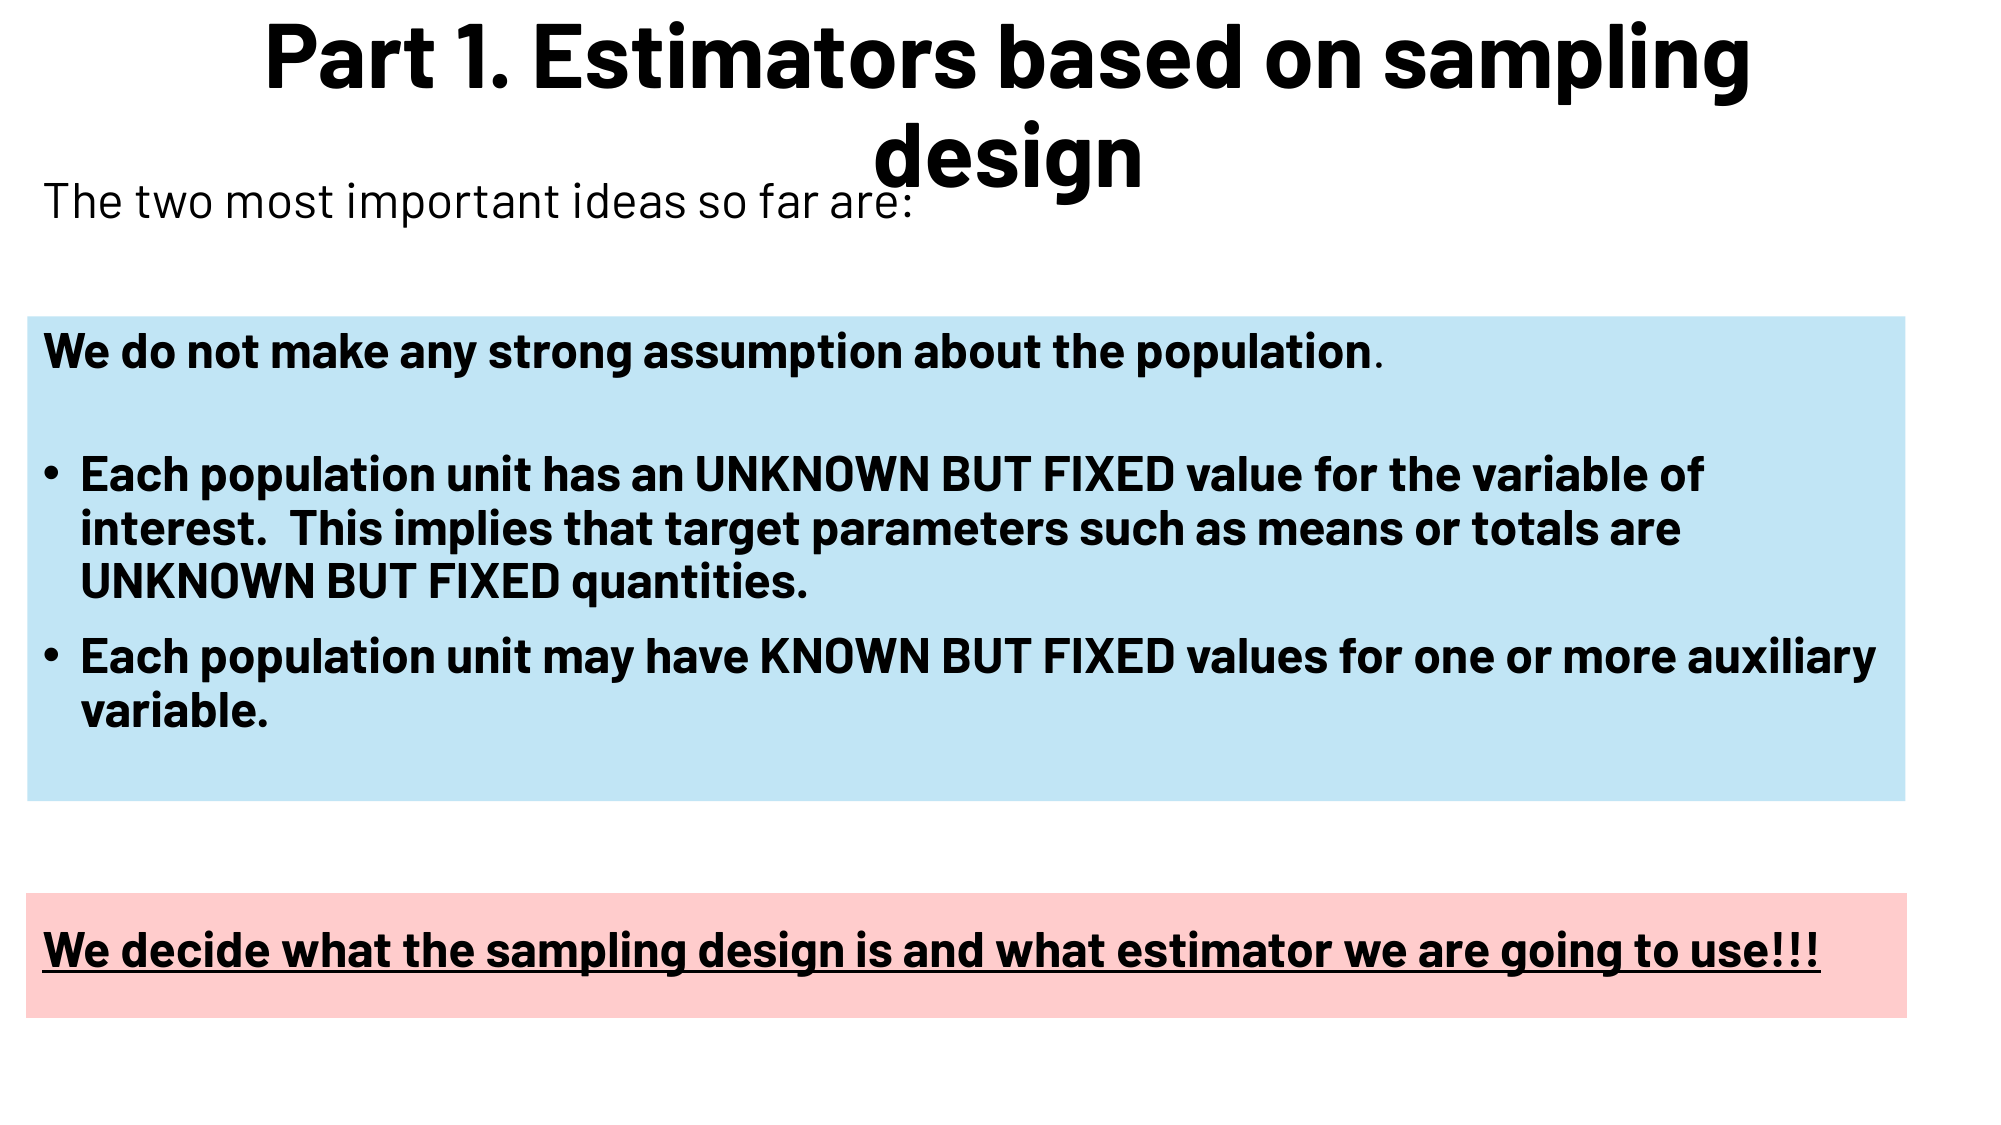

# Part 1. Estimators based on sampling design
The two most important ideas so far are:

We do not make any strong assumption about the population.

Each population unit has an UNKNOWN BUT FIXED value for the variable of interest.  This implies that target parameters such as means or totals are UNKNOWN BUT FIXED quantities.
Each population unit may have KNOWN BUT FIXED values for one or more auxiliary variable.

We decide what the sampling design is and what estimator we are going to use!!!